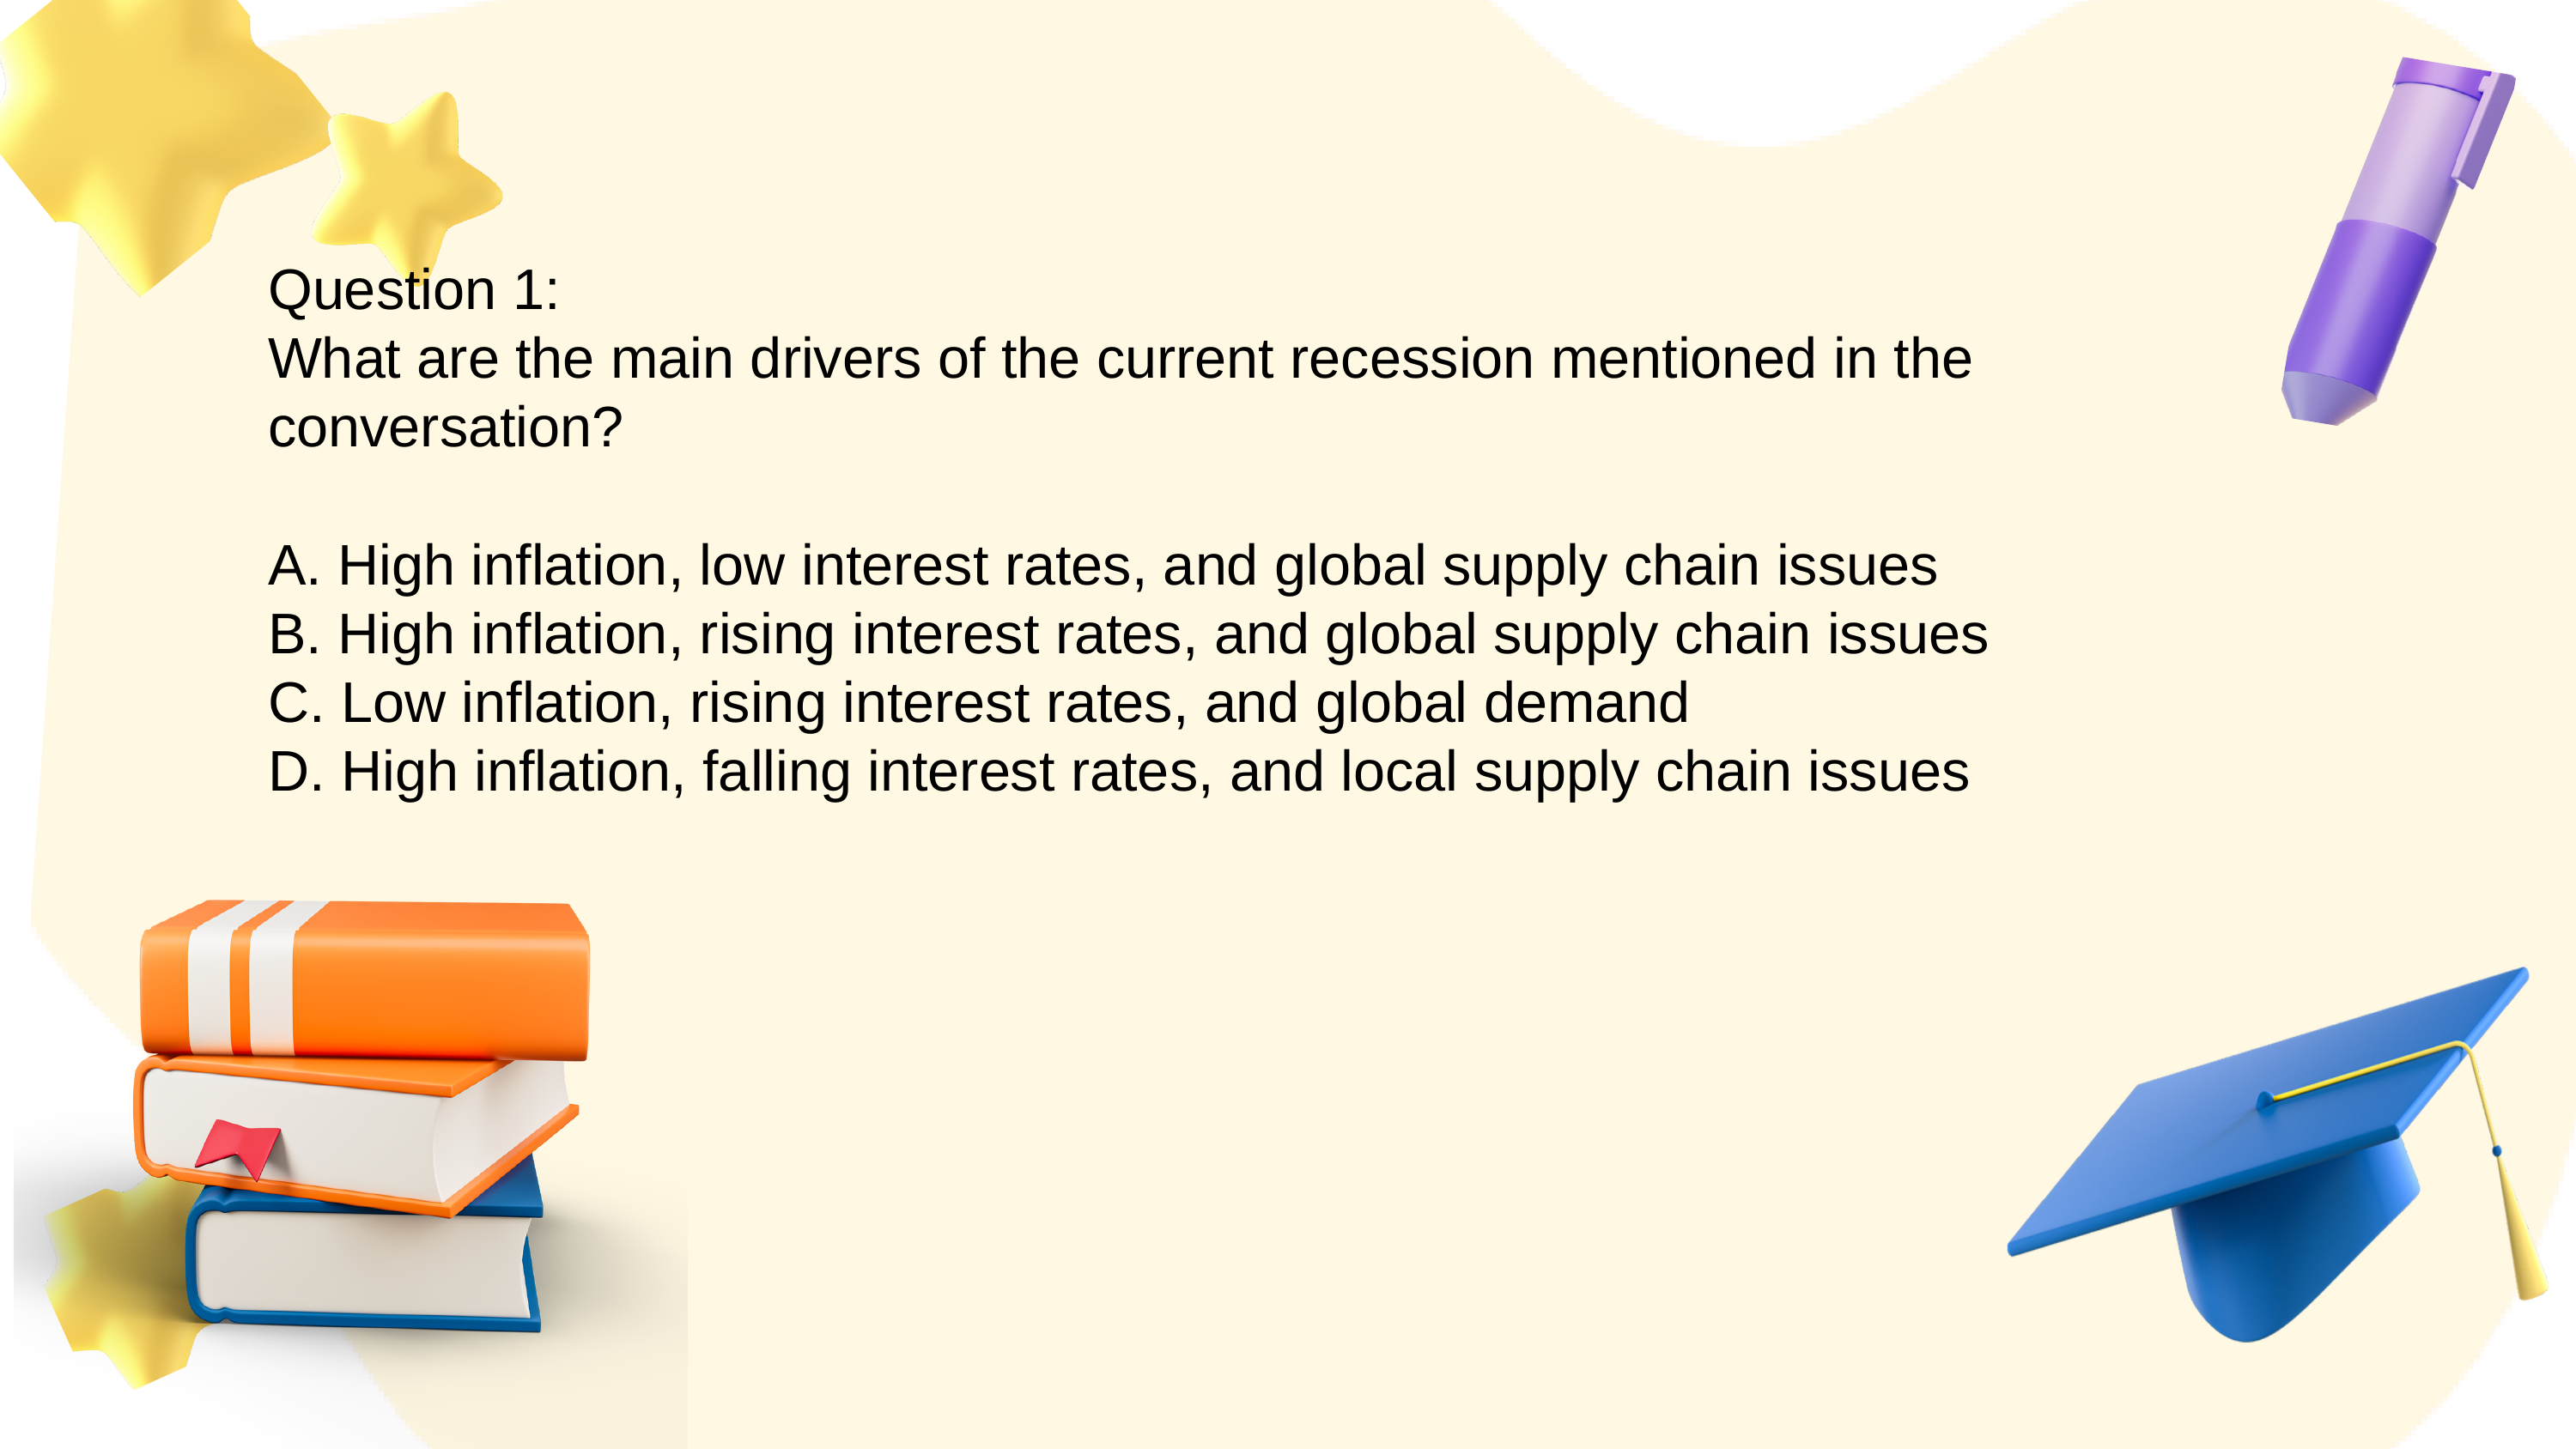

Question 1:
What are the main drivers of the current recession mentioned in the conversation?

A. High inflation, low interest rates, and global supply chain issues
B. High inflation, rising interest rates, and global supply chain issues
C. Low inflation, rising interest rates, and global demand
D. High inflation, falling interest rates, and local supply chain issues